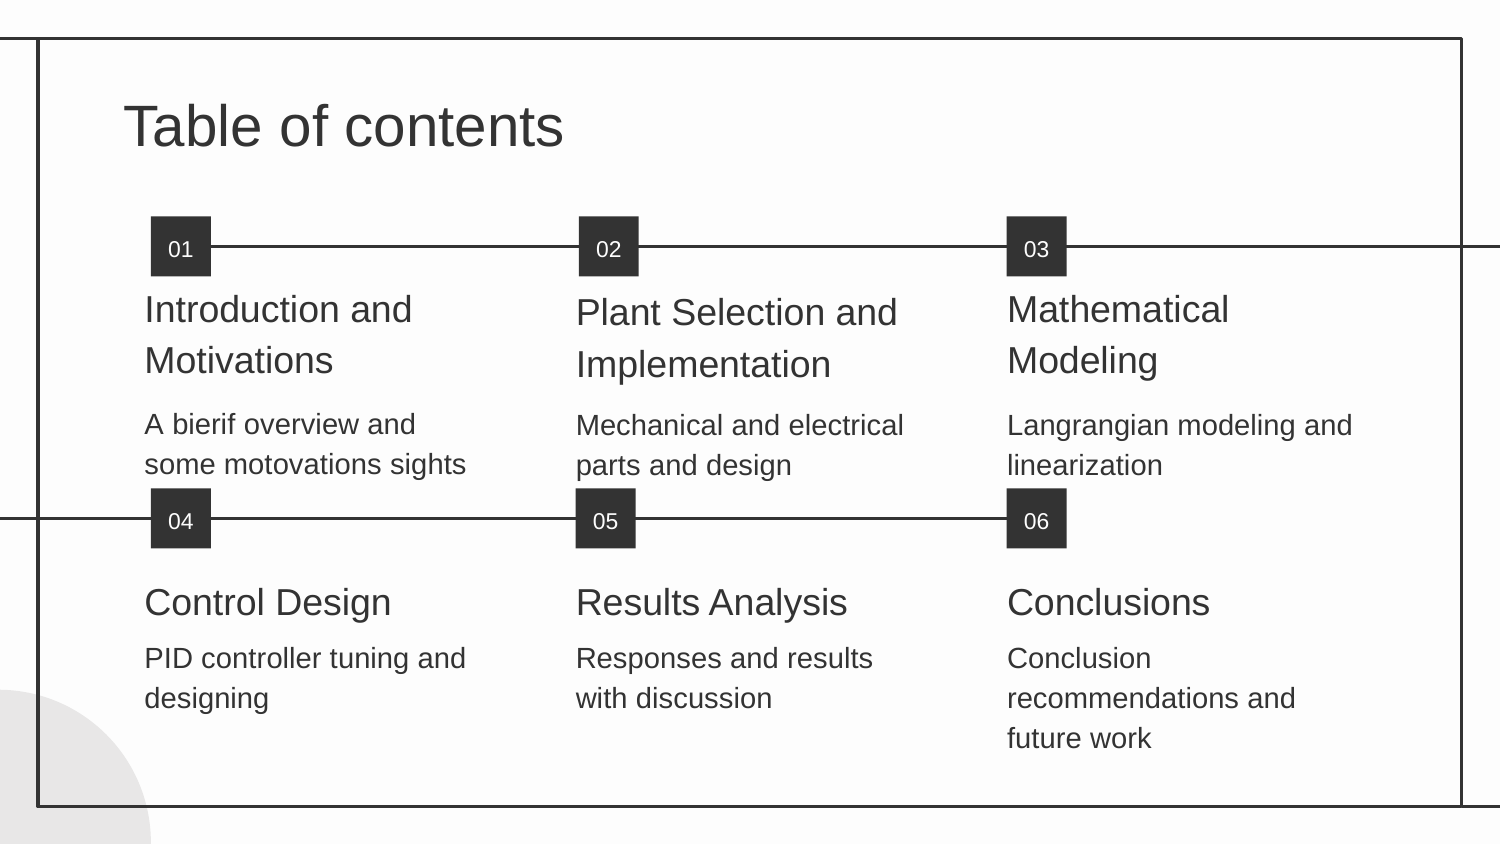

# Table of contents
01
02
03
Introduction and Motivations
Mathematical Modeling
Plant Selection and Implementation
A bierif overview and some motovations sights
Mechanical and electrical parts and design
Langrangian modeling and linearization
04
05
06
Control Design
Results Analysis
Conclusions
PID controller tuning and designing
Responses and results with discussion
Conclusion recommendations and future work